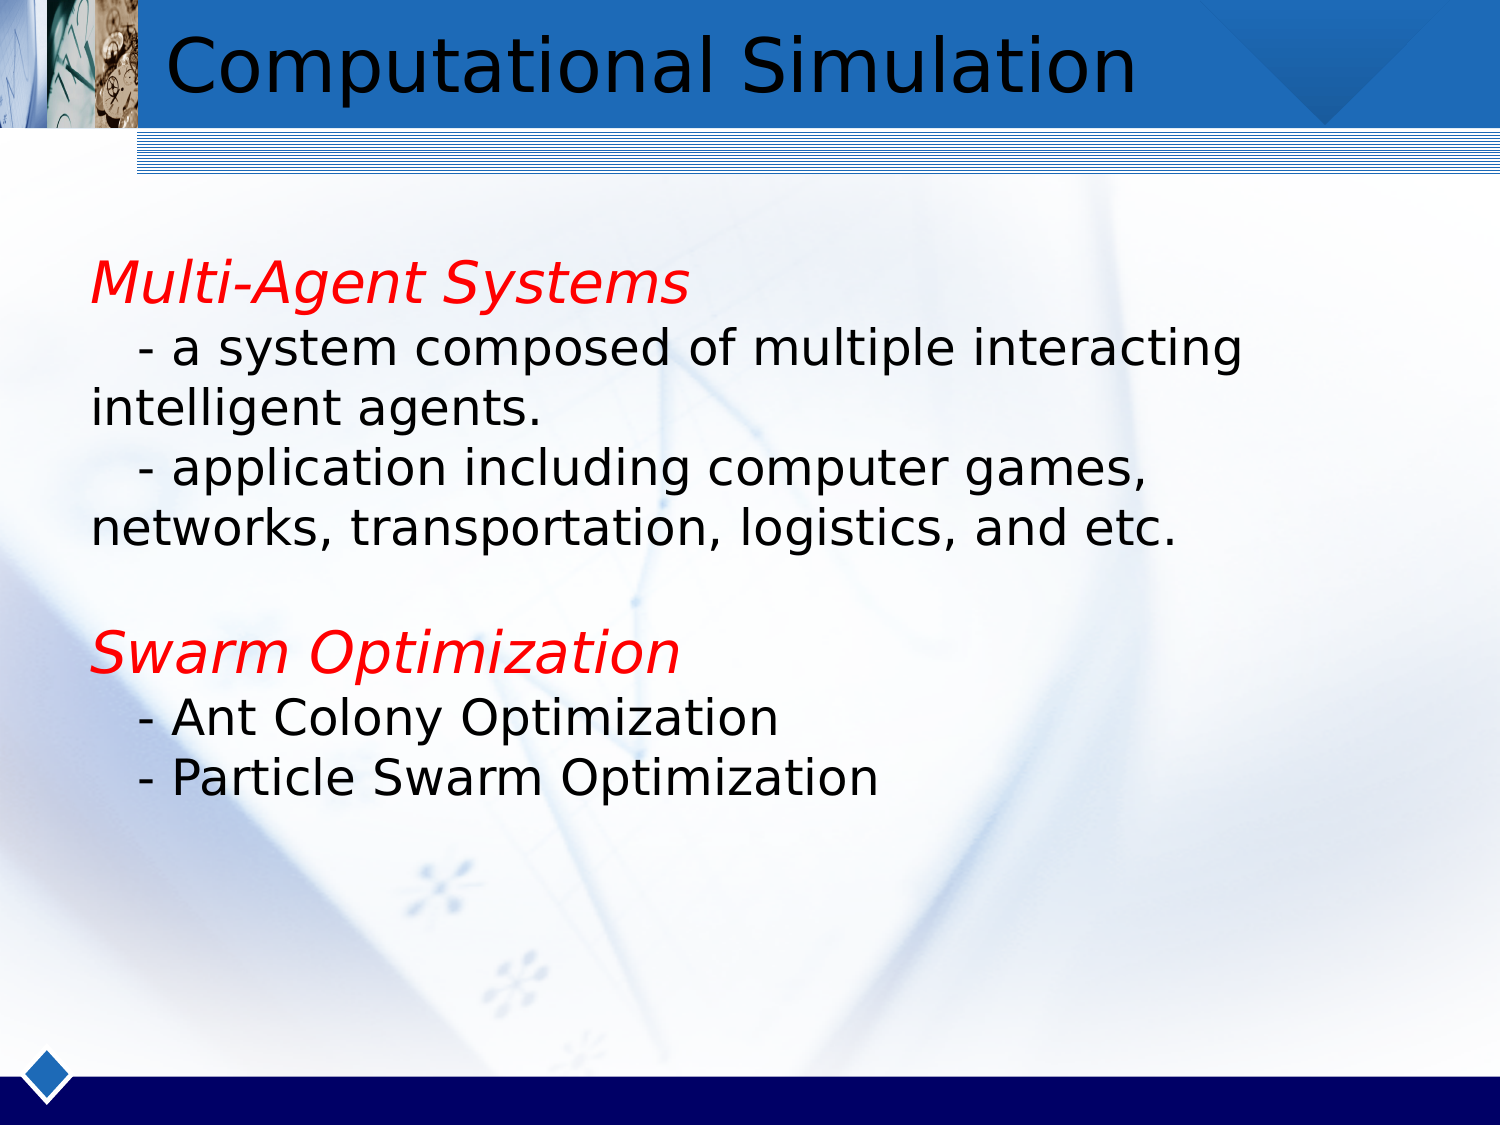

Computational Simulation
Multi-Agent Systems
   - a system composed of multiple interacting intelligent agents.
   - application including computer games, networks, transportation, logistics, and etc.

Swarm Optimization
   - Ant Colony Optimization
   - Particle Swarm Optimization

29